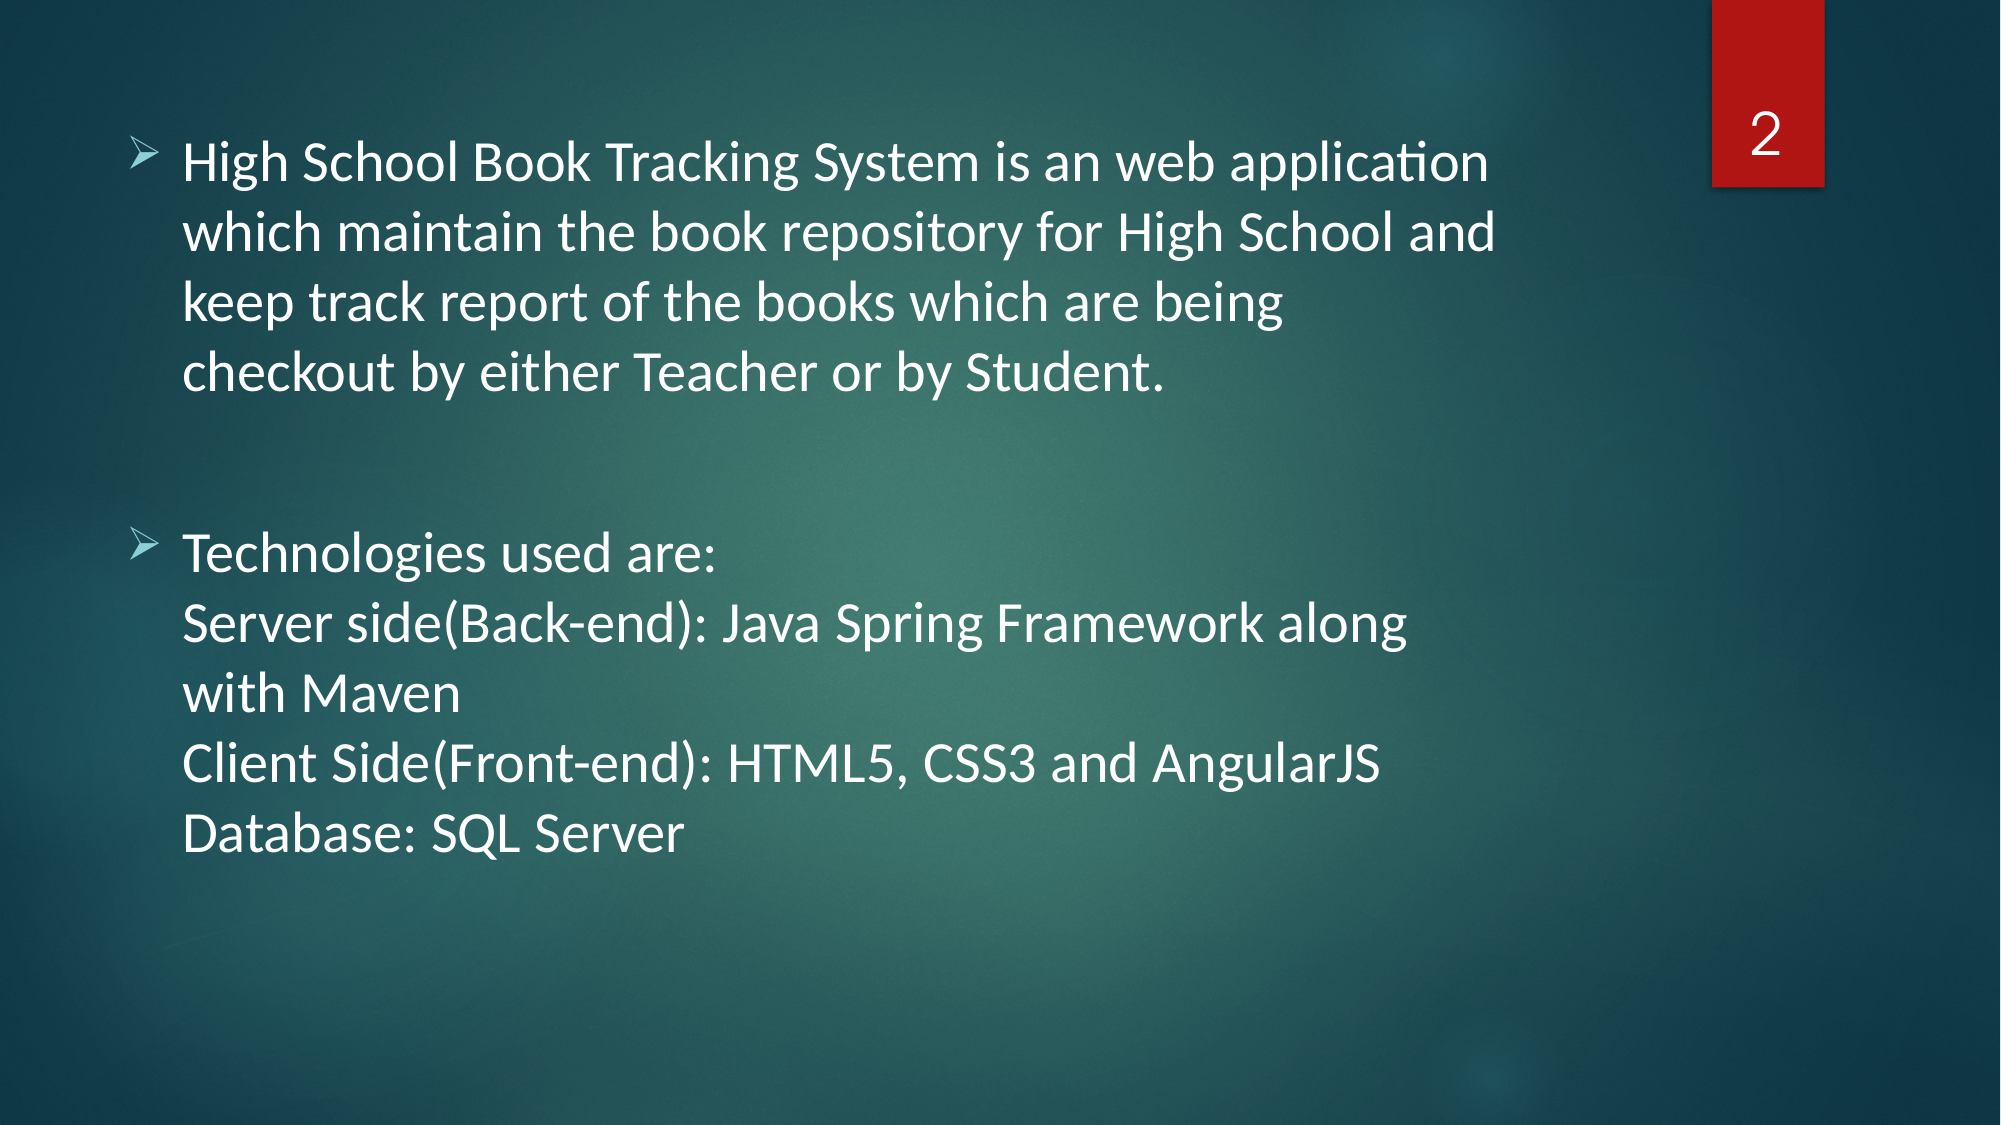

2
High School Book Tracking System is an web application which maintain the book repository for High School and keep track report of the books which are being checkout by either Teacher or by Student.

Technologies used are:
Server side(Back-end): Java Spring Framework along with Maven
Client Side(Front-end): HTML5, CSS3 and AngularJS
Database: SQL Server